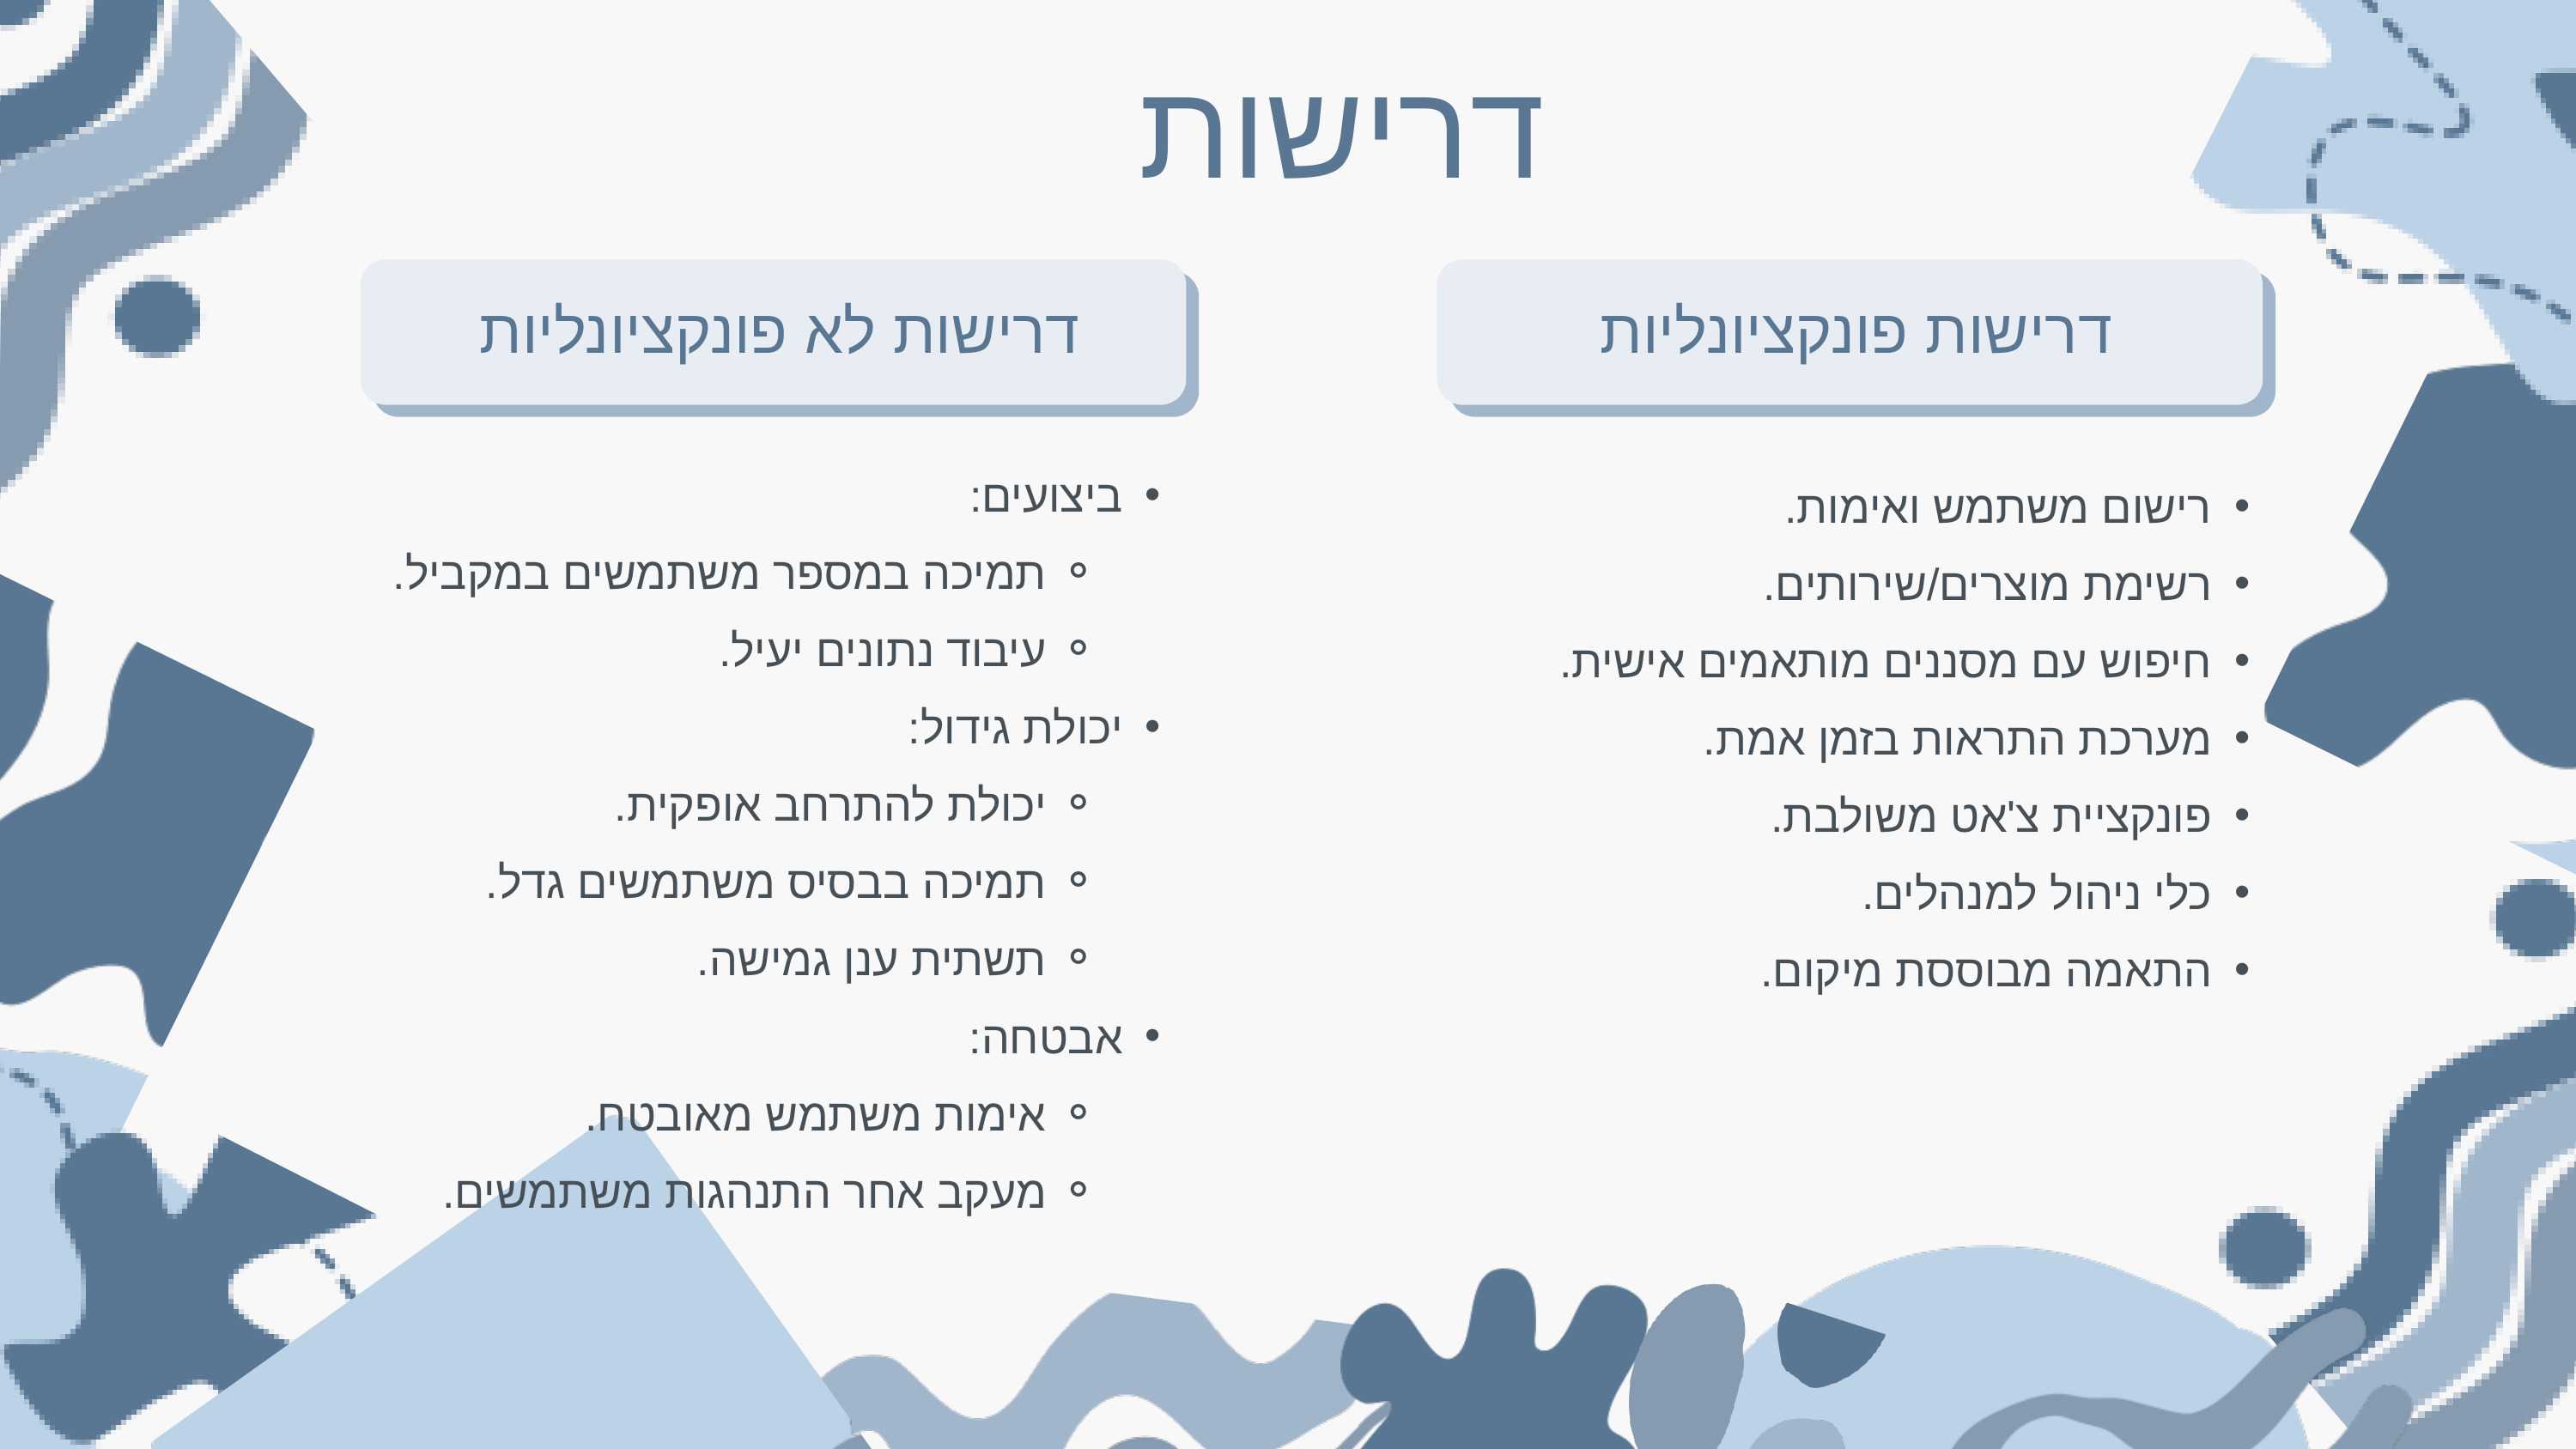

דרישות

דרישות לא פונקציונליות
דרישות פונקציונליות
ביצועים:
תמיכה במספר משתמשים במקביל.
עיבוד נתונים יעיל.
יכולת גידול:
יכולת להתרחב אופקית.
תמיכה בבסיס משתמשים גדל.
תשתית ענן גמישה.
אבטחה:
אימות משתמש מאובטח.
מעקב אחר התנהגות משתמשים.

רישום משתמש ואימות.
רשימת מוצרים/שירותים.
חיפוש עם מסננים מותאמים אישית.
מערכת התראות בזמן אמת.
פונקציית צ'אט משולבת.
כלי ניהול למנהלים.
התאמה מבוססת מיקום.